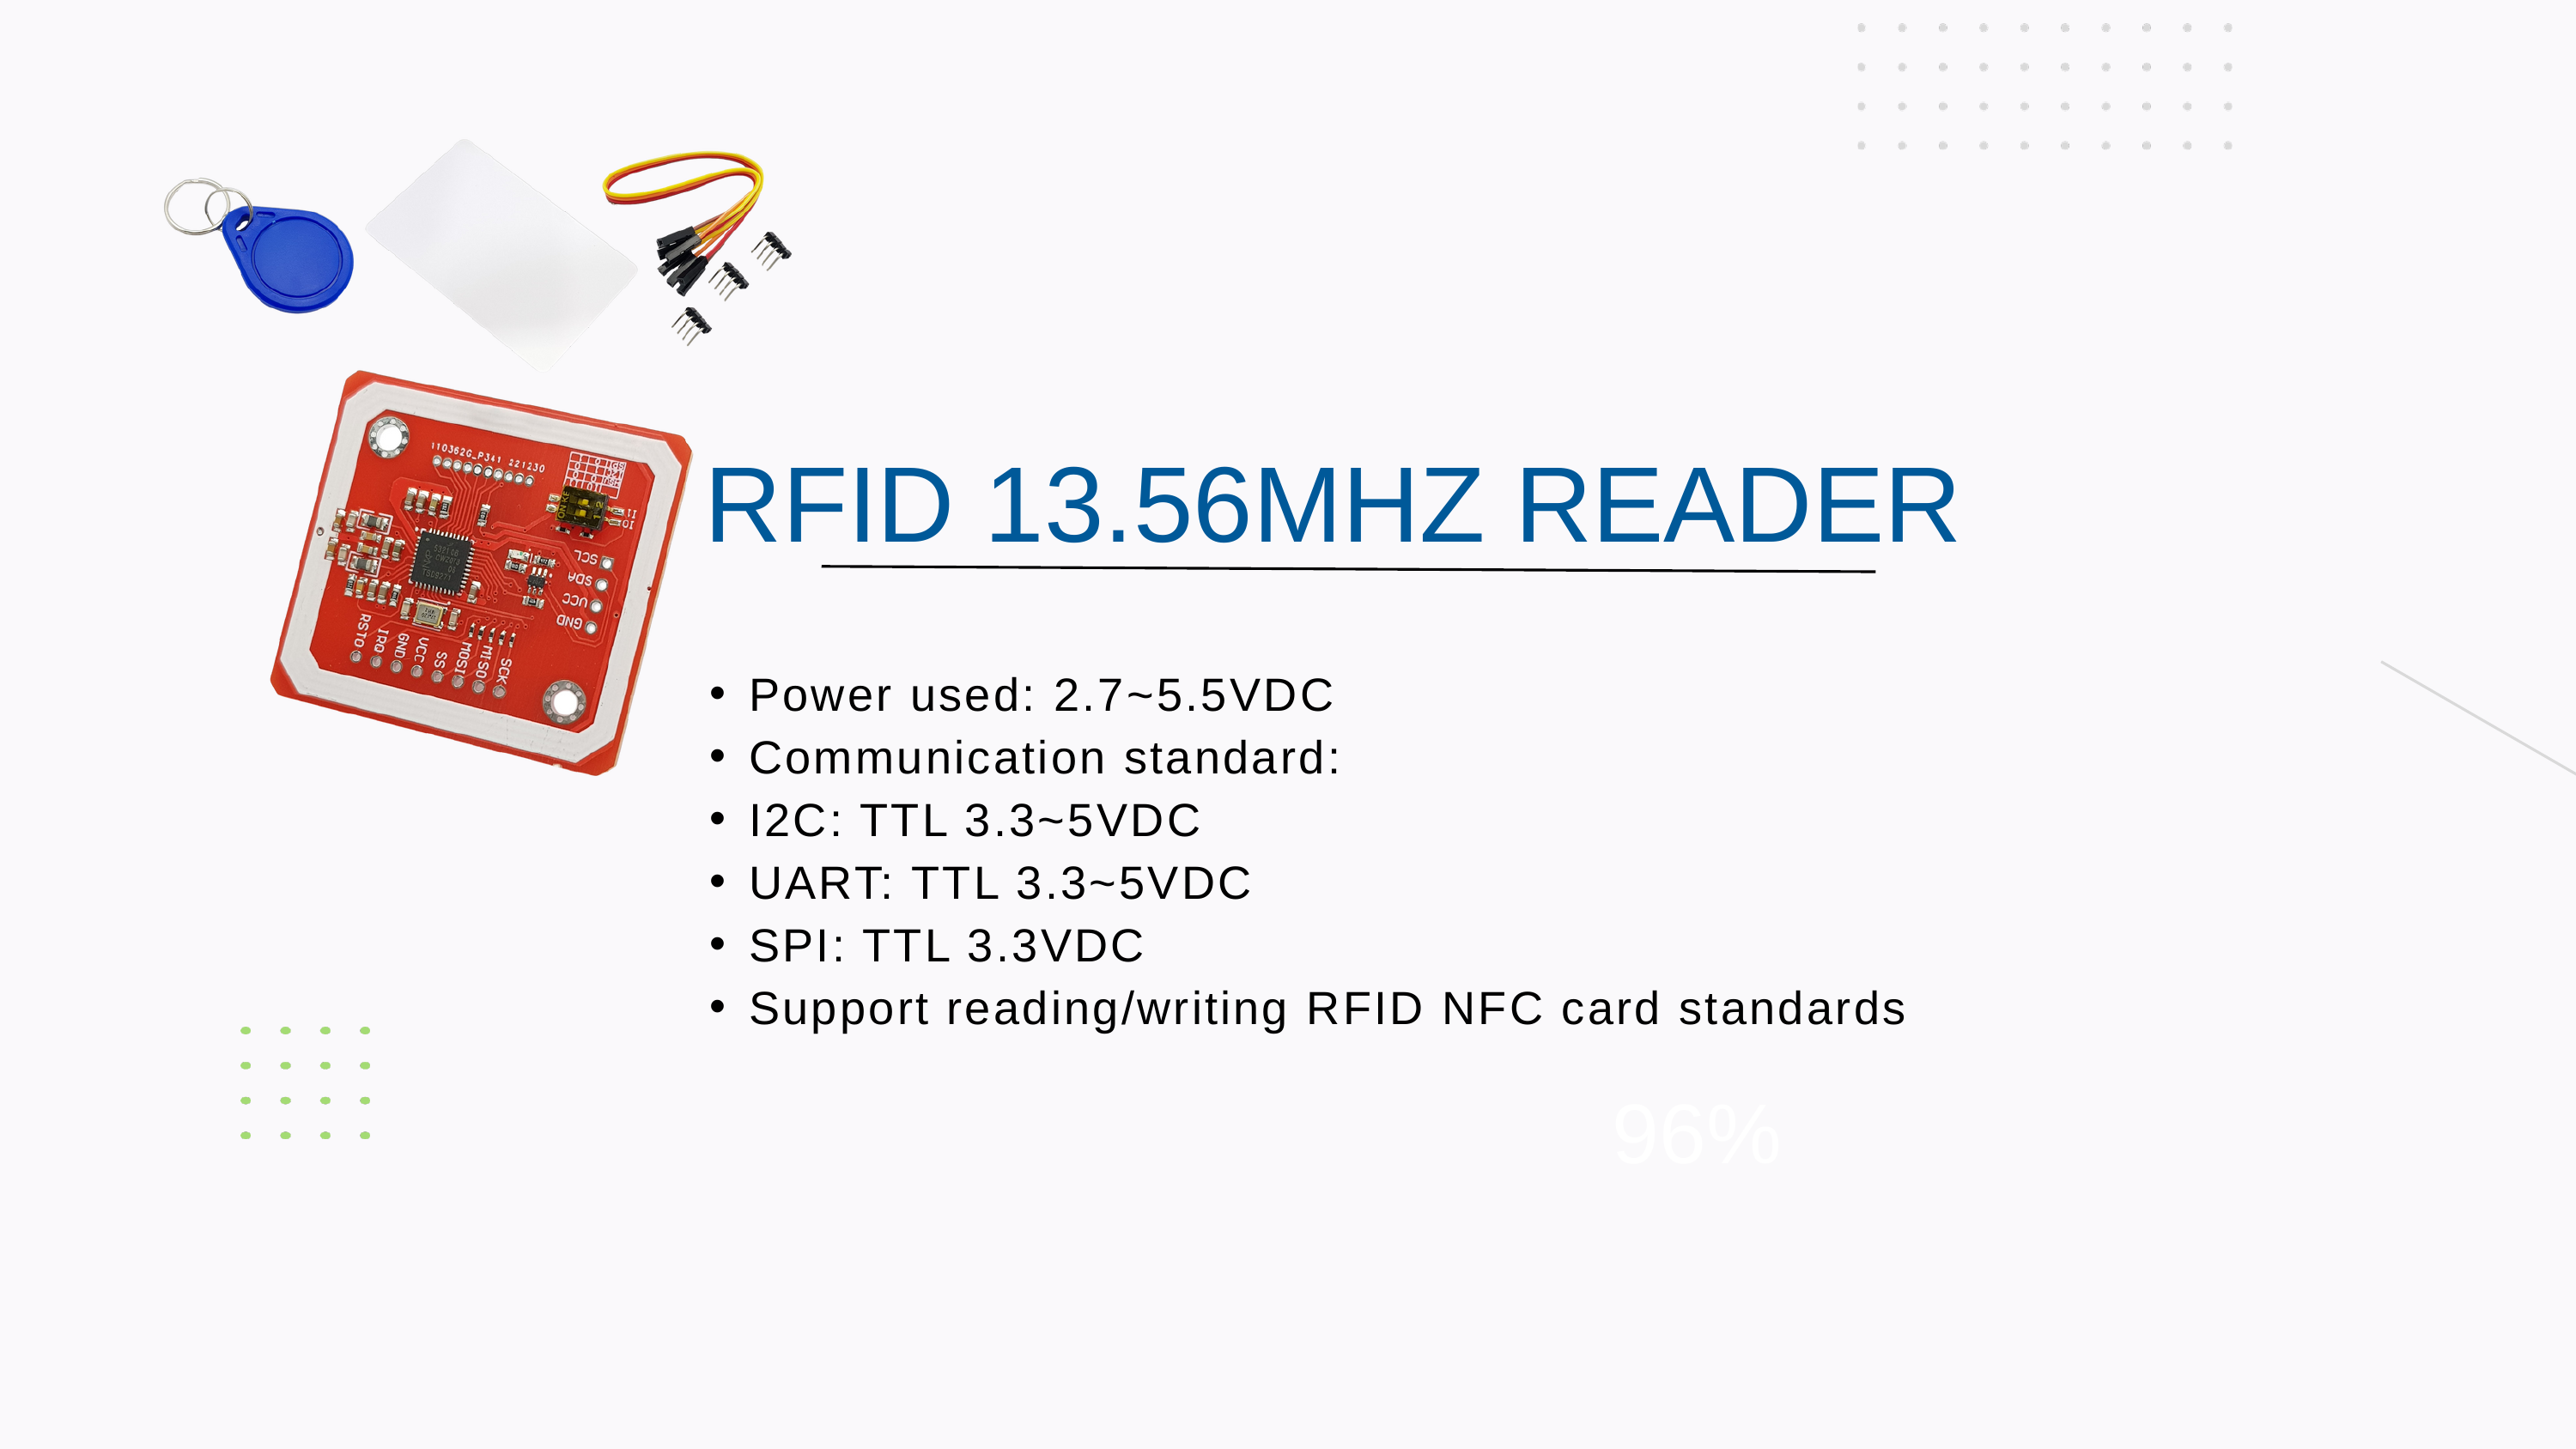

RFID 13.56MHZ READER

Power used: 2.7~5.5VDC
Communication standard:
I2C: TTL 3.3~5VDC
UART: TTL 3.3~5VDC
SPI: TTL 3.3VDC
Support reading/writing RFID NFC card standards

4 : 6
Customer Loyalty Percentage Level
Branding Exposure
Effectivity Level

96%
92%
IOT Tools Vs AI Tools
Used Ratio